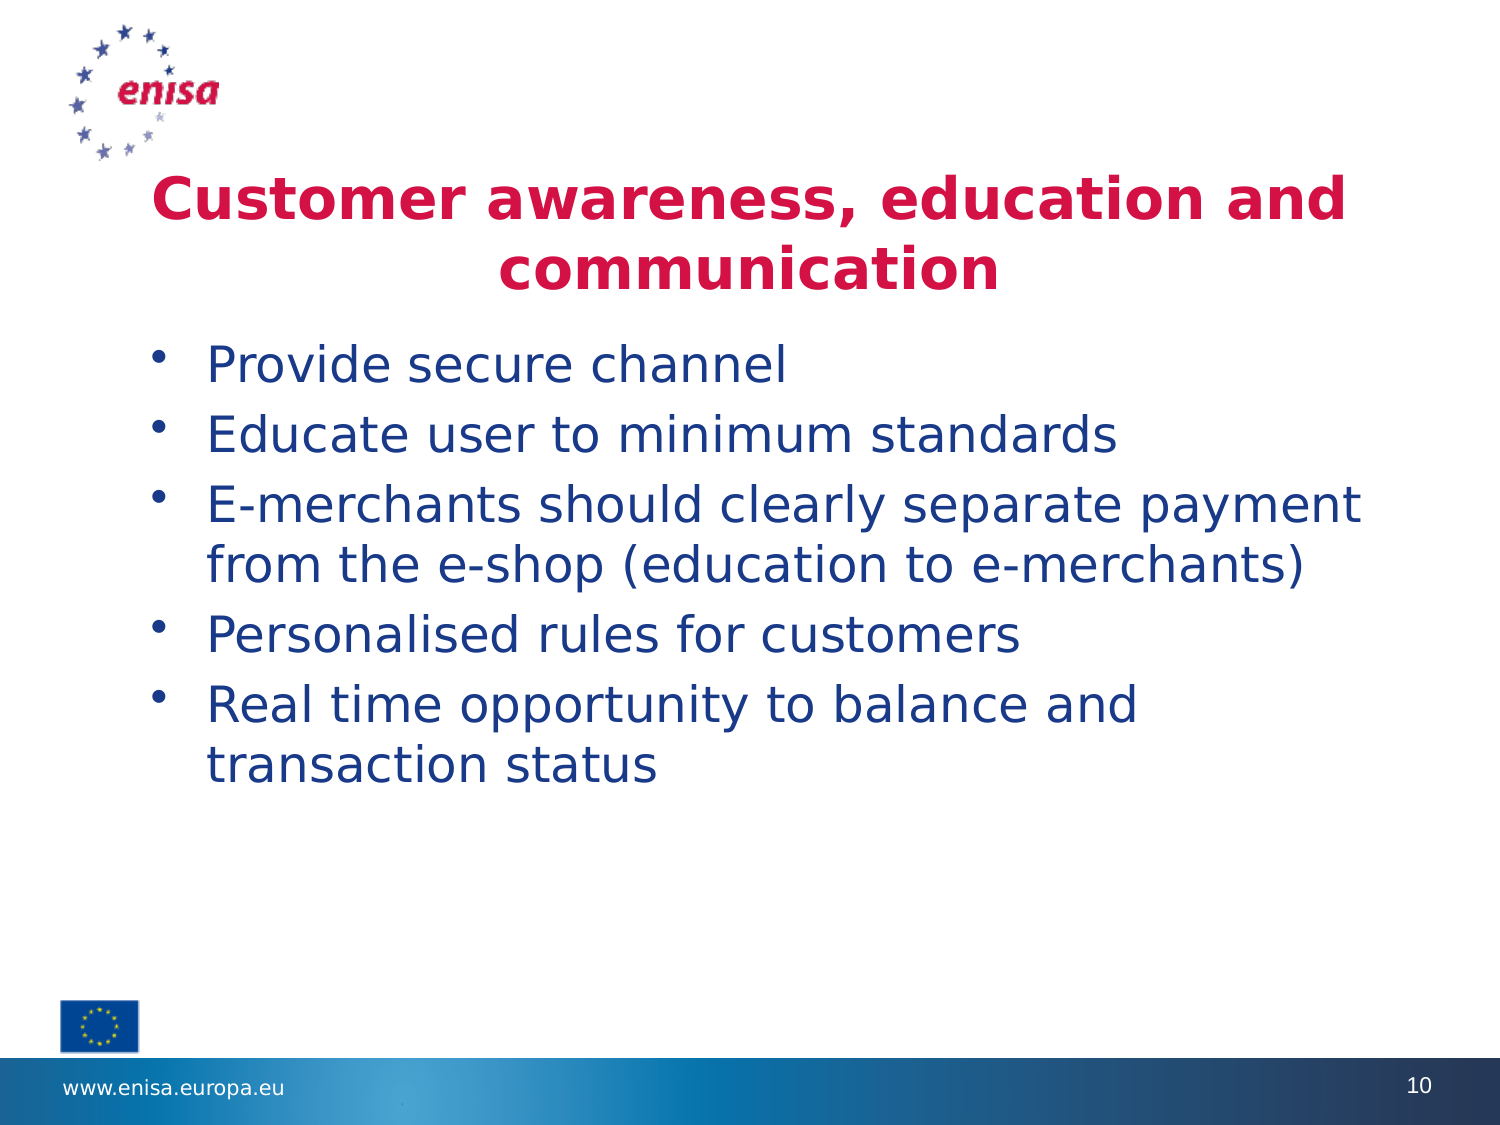

# Customer awareness, education and communication
Provide secure channel
Educate user to minimum standards
E-merchants should clearly separate payment from the e-shop (education to e-merchants)
Personalised rules for customers
Real time opportunity to balance and transaction status